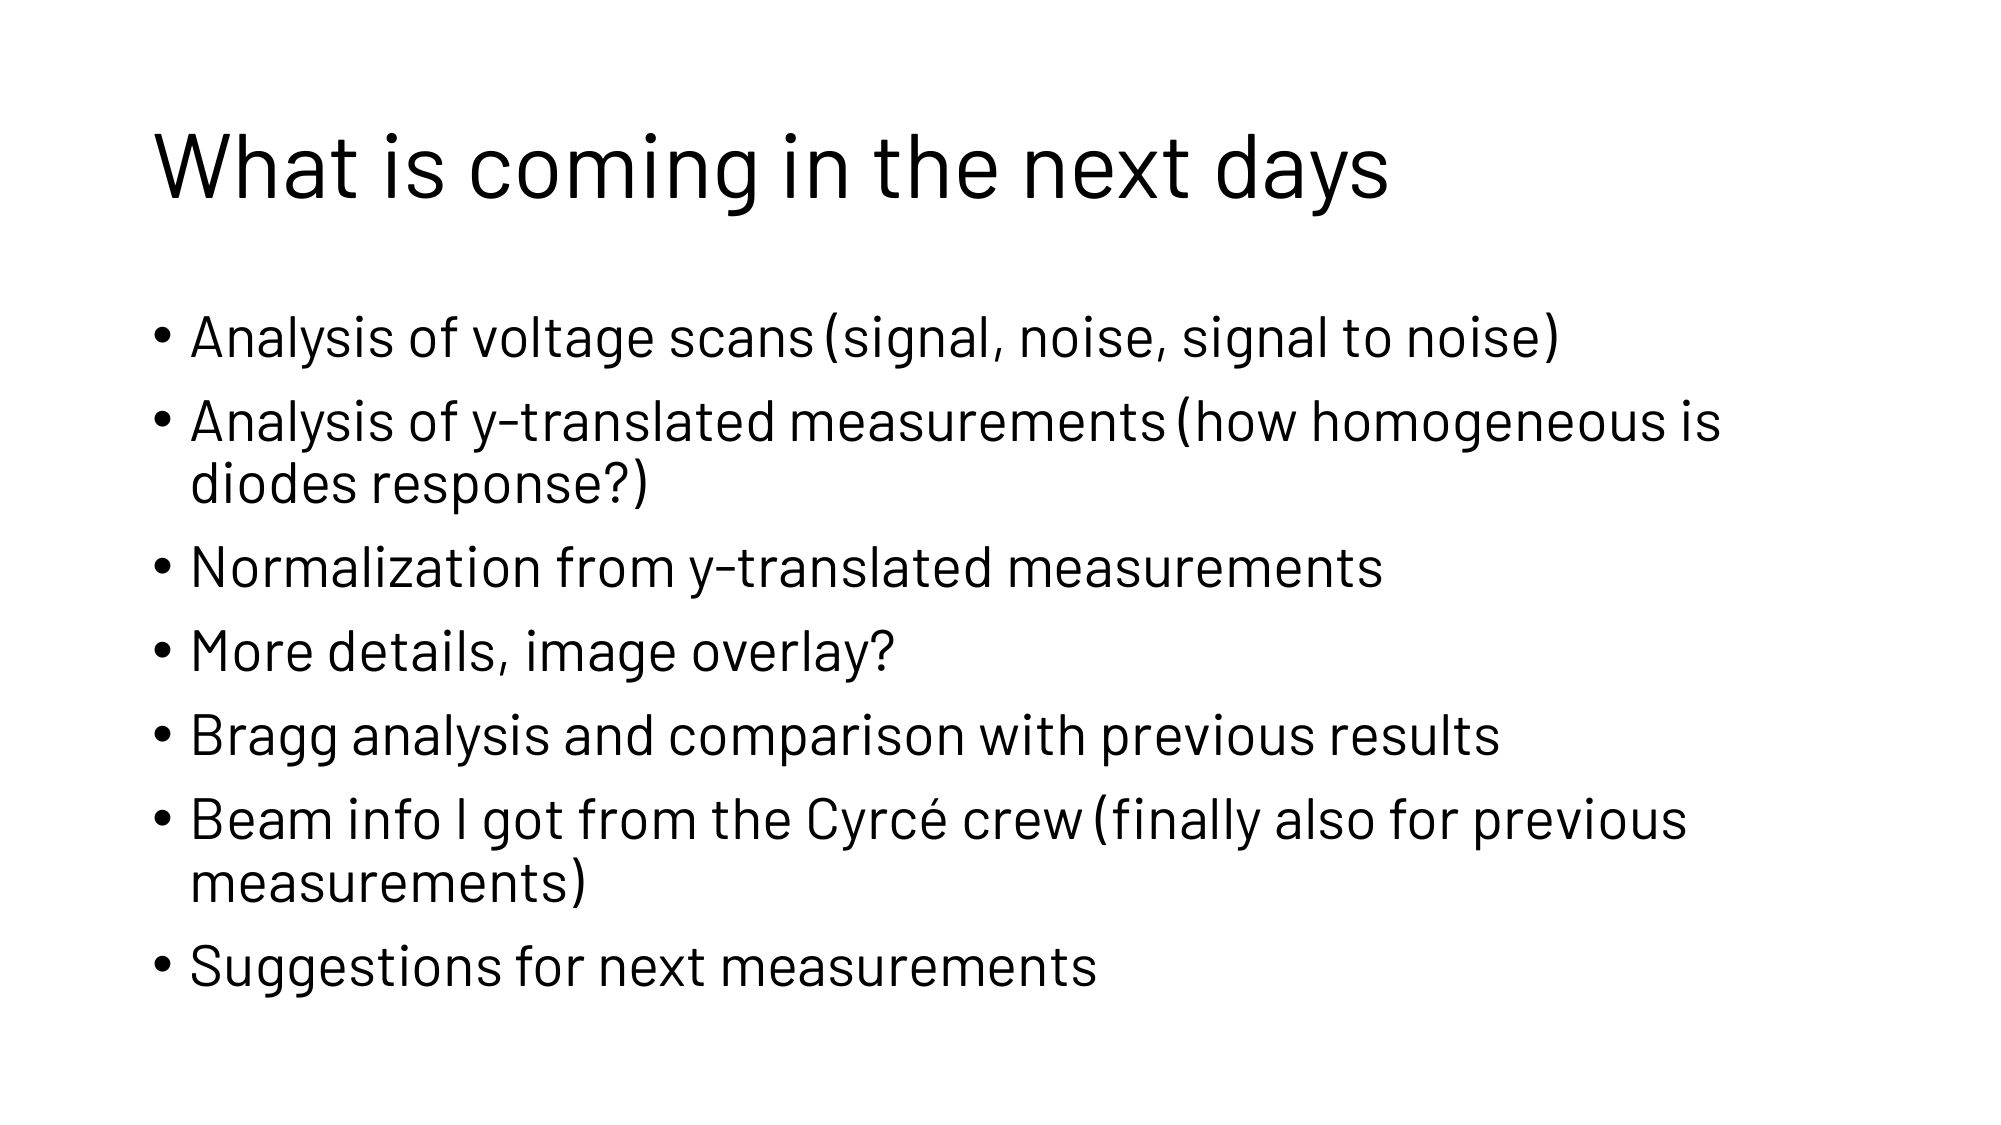

# What is coming in the next days
Analysis of voltage scans (signal, noise, signal to noise)
Analysis of y-translated measurements (how homogeneous is diodes response?)
Normalization from y-translated measurements
More details, image overlay?
Bragg analysis and comparison with previous results
Beam info I got from the Cyrcé crew (finally also for previous measurements)
Suggestions for next measurements